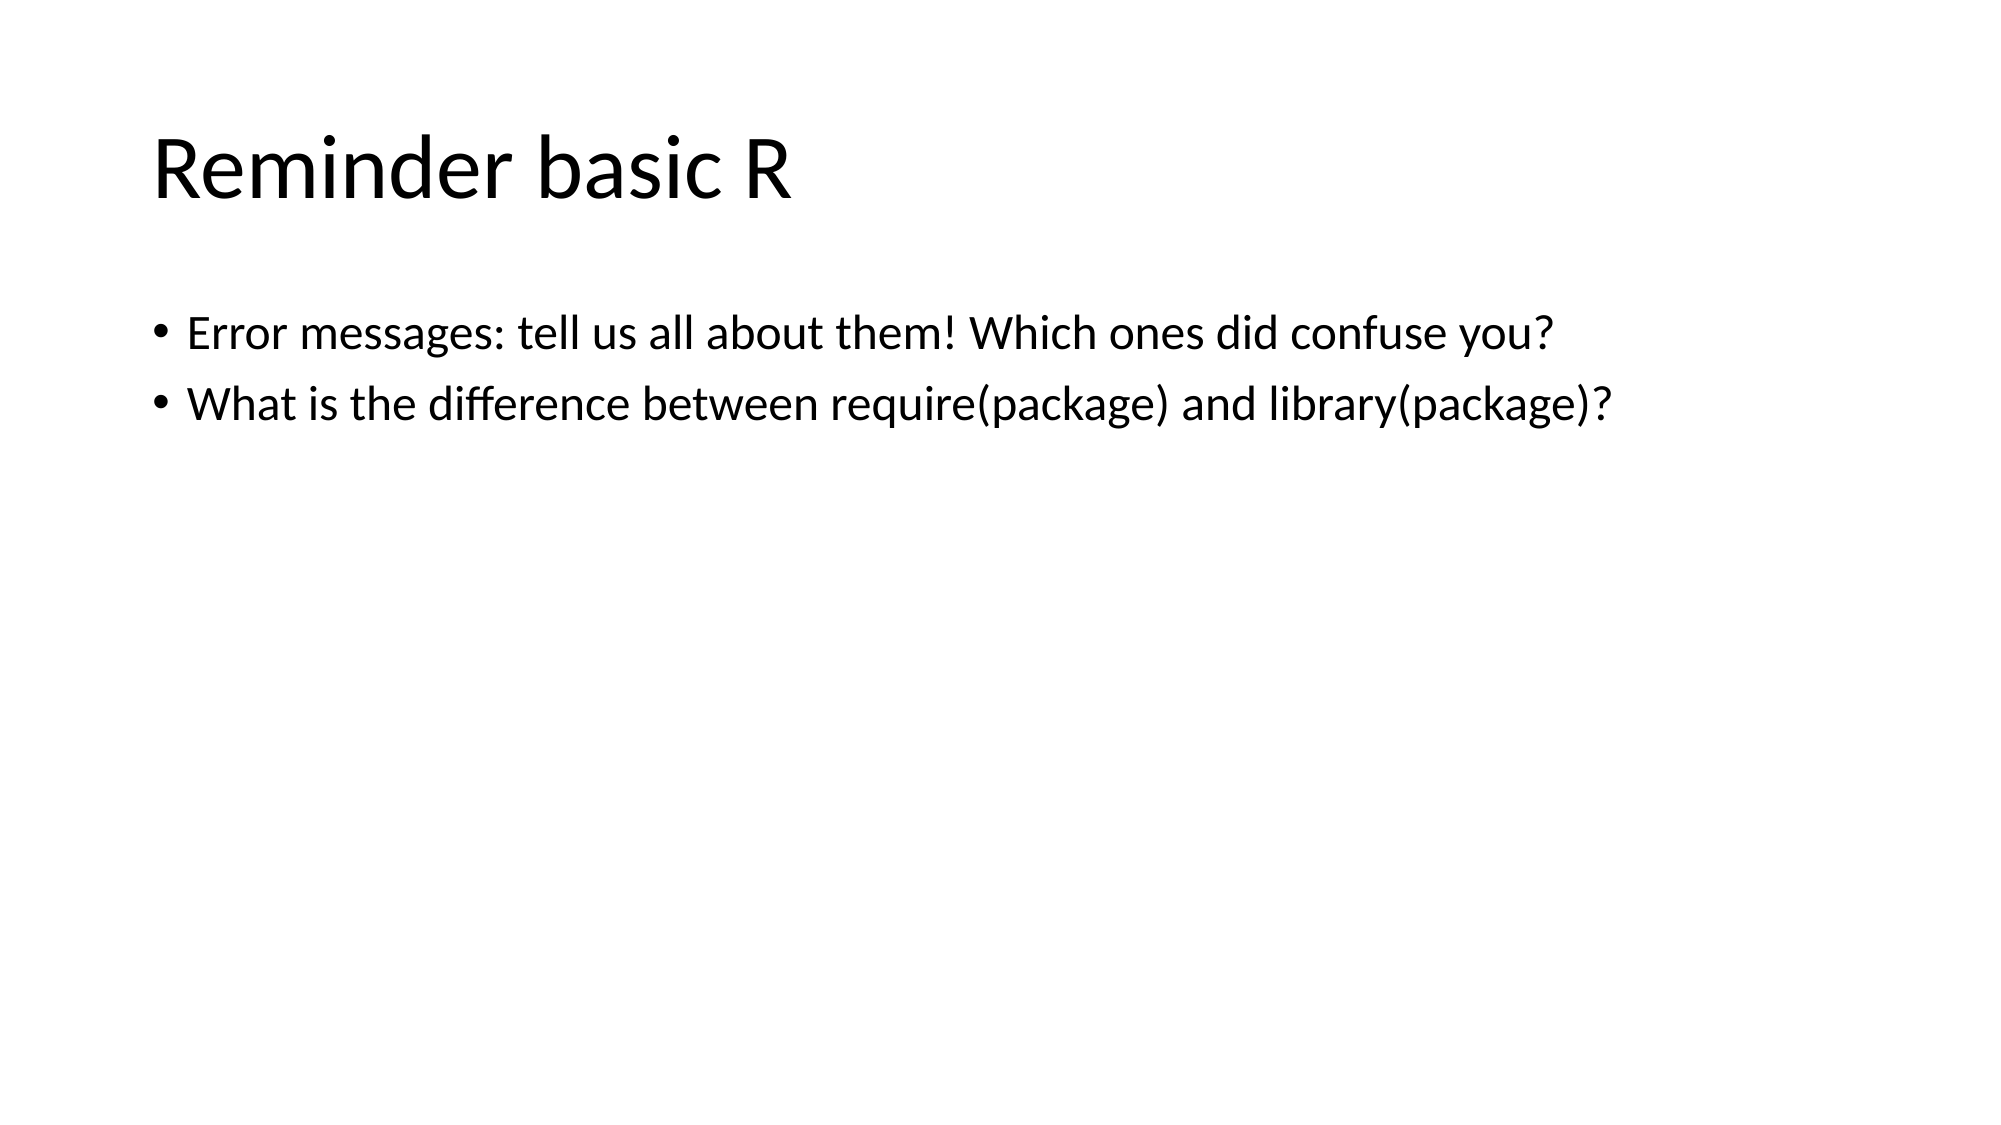

# Reminder basic R
Error messages: tell us all about them! Which ones did confuse you?
What is the difference between require(package) and library(package)?
To what precision should you report decimal places in your reports?
Why do we clear our workspace regularly?

Any questions? Any problems?

Now: email your script to
julia.schroeder@imperial.ac.uk
Subject line: StatsWithSparrows 1.1